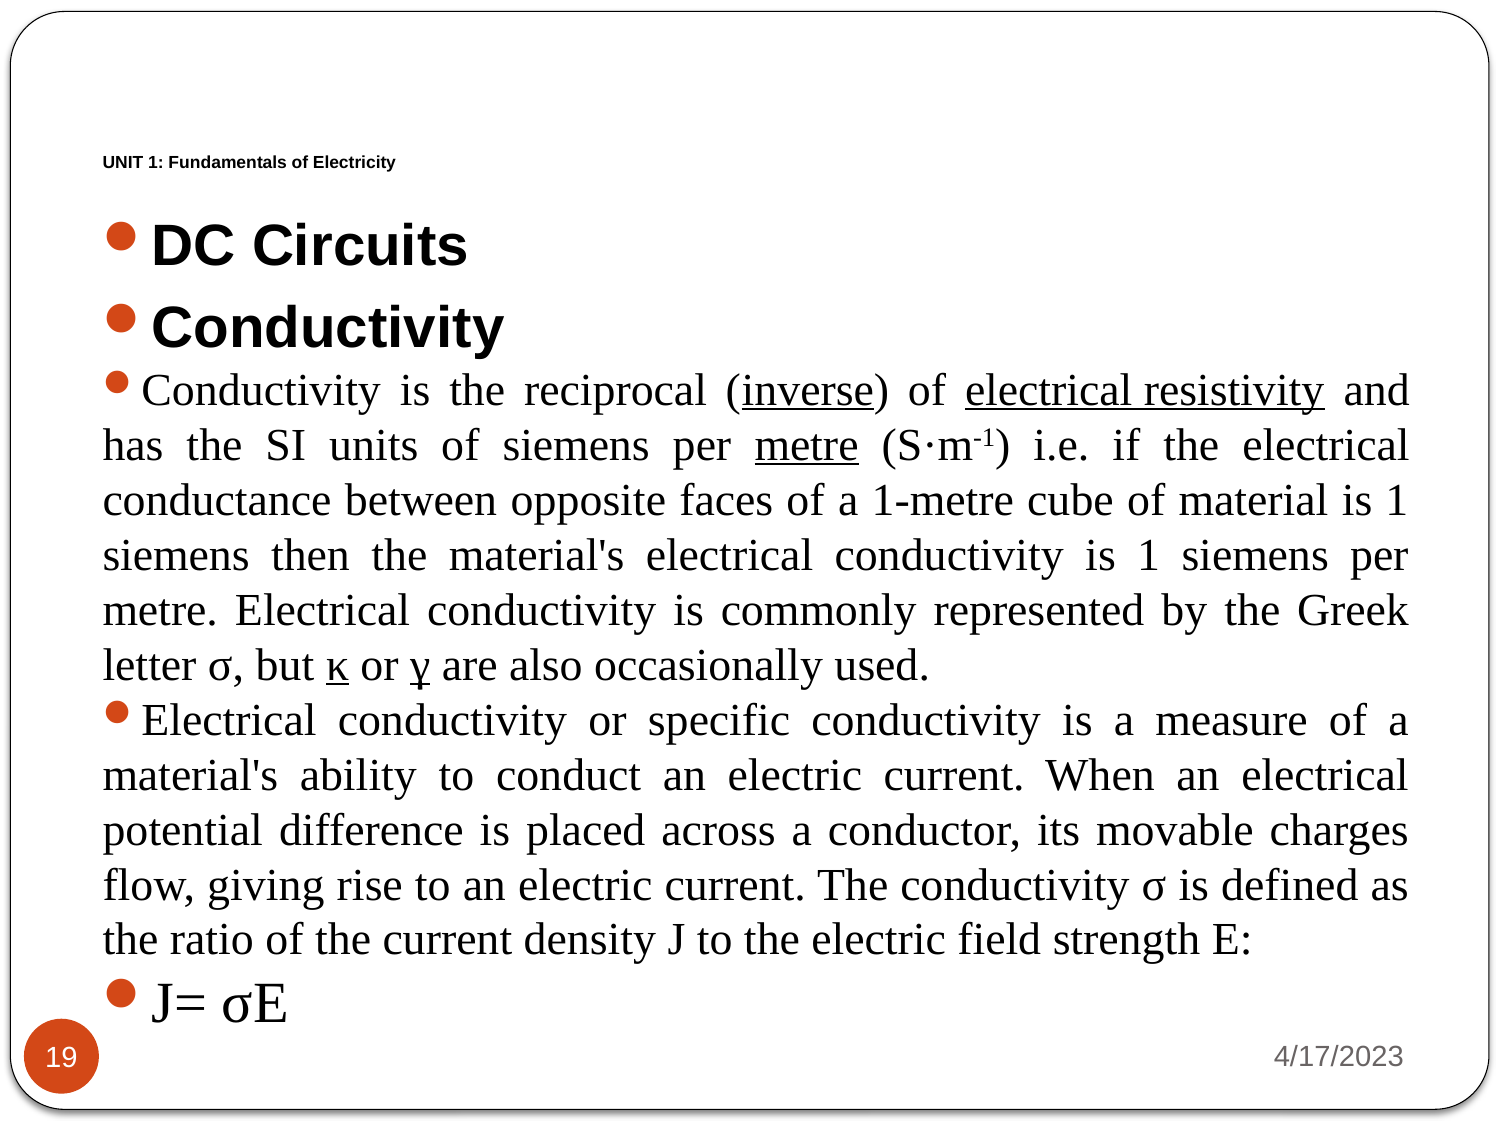

# UNIT 1: Fundamentals of Electricity
DC Circuits
Conductivity
Conductivity is the reciprocal (inverse) of electrical resistivity and has the SI units of siemens per metre (S·m-1) i.e. if the electrical conductance between opposite faces of a 1-metre cube of material is 1 siemens then the material's electrical conductivity is 1 siemens per metre. Electrical conductivity is commonly represented by the Greek letter σ, but κ or γ are also occasionally used.
Electrical conductivity or specific conductivity is a measure of a material's ability to conduct an electric current. When an electrical potential difference is placed across a conductor, its movable charges flow, giving rise to an electric current. The conductivity σ is defined as the ratio of the current density J to the electric field strength E:
J= σE

4/17/2023
19